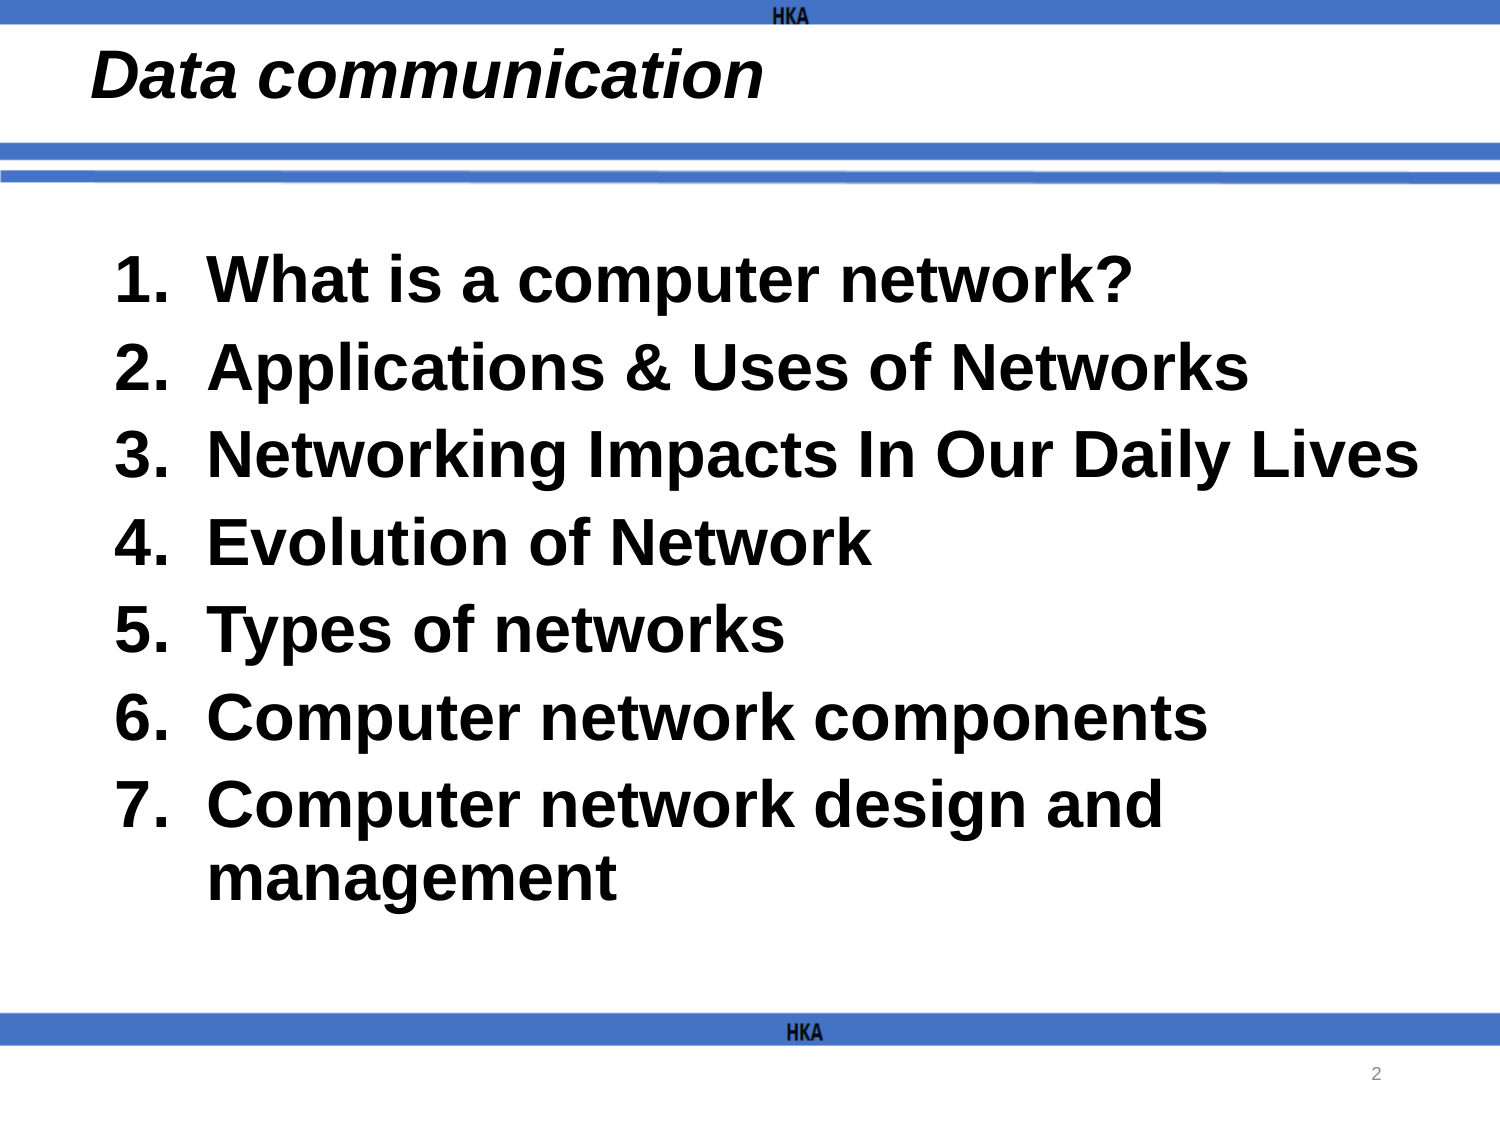

# Data communication
What is a computer network?
Applications & Uses of Networks
Networking Impacts In Our Daily Lives
Evolution of Network
Types of networks
Computer network components
Computer network design and management

2